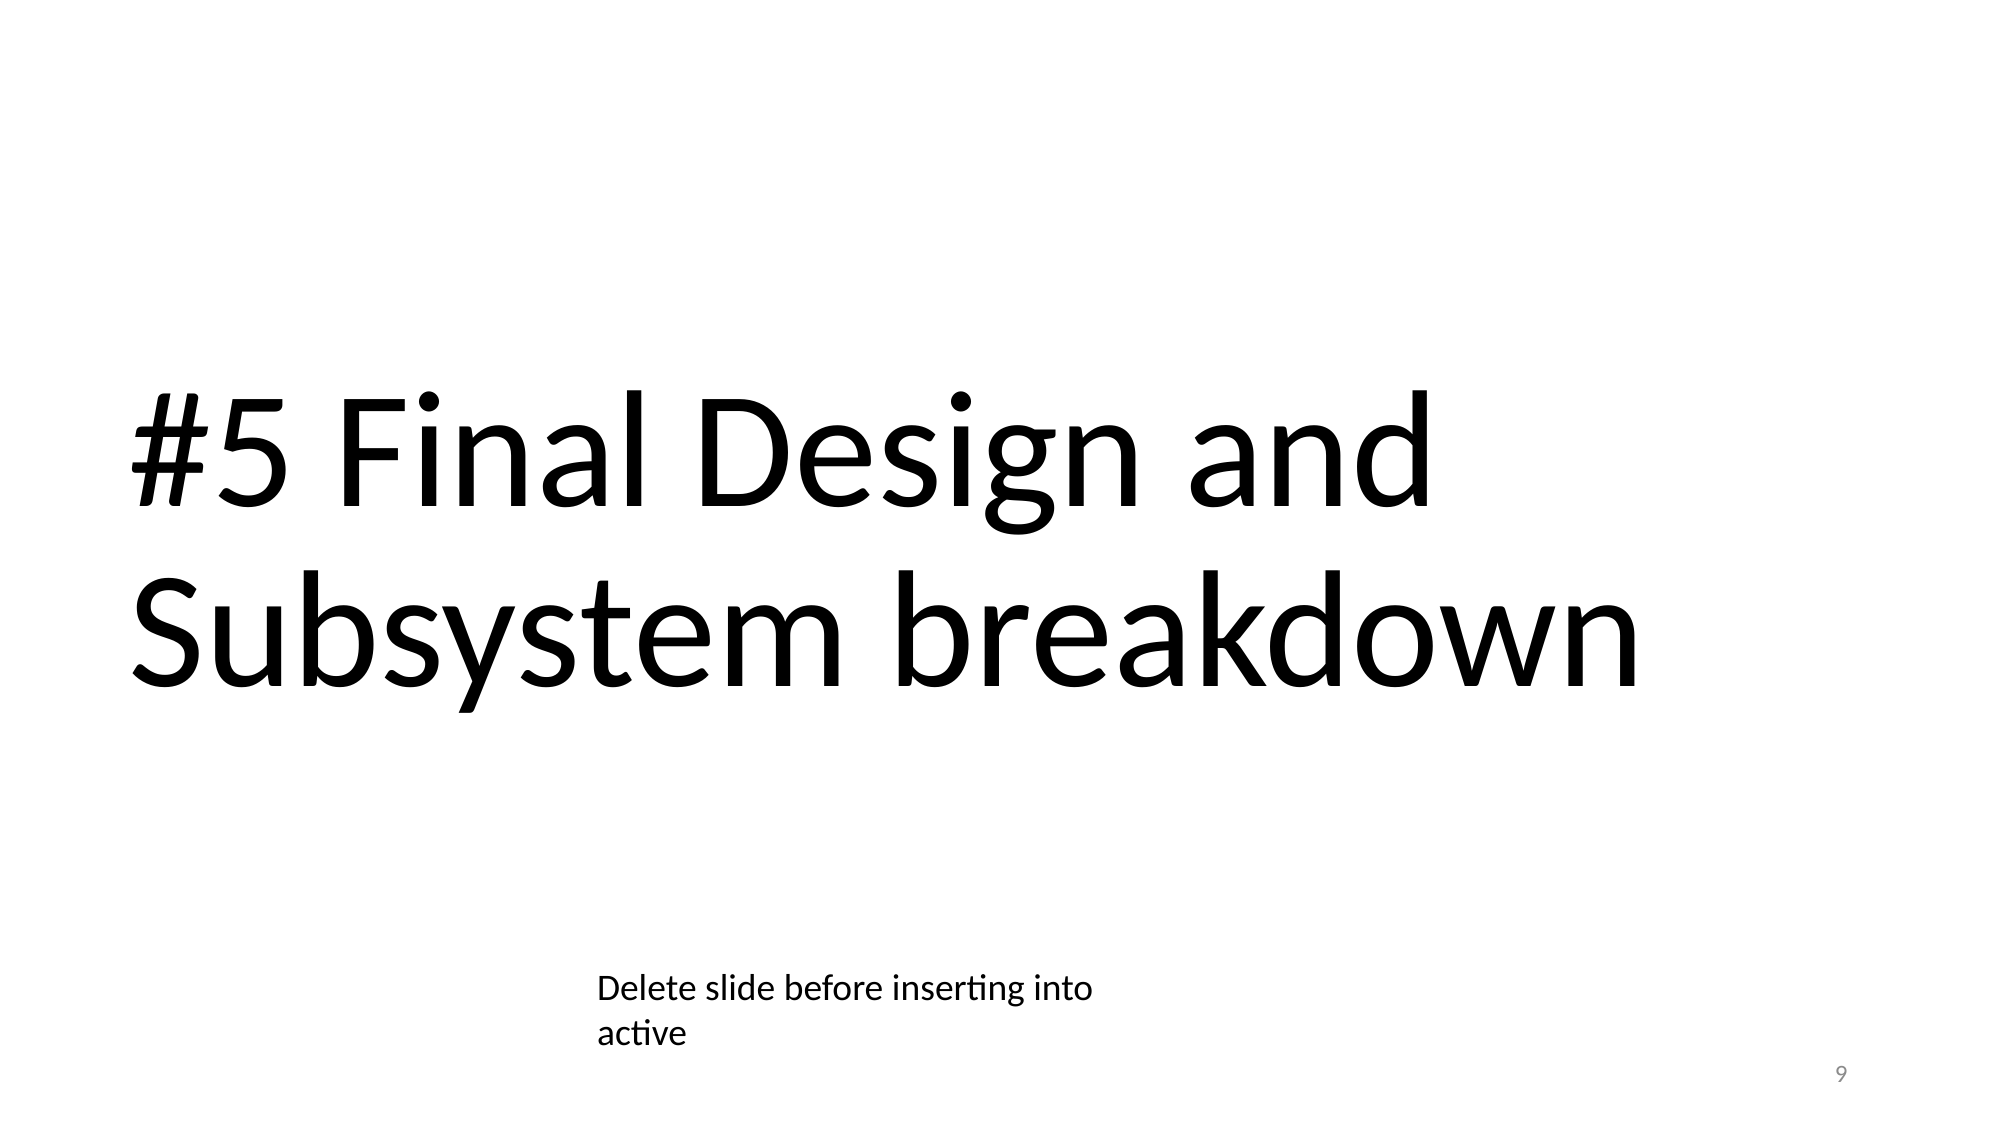

# #5 Final Design and Subsystem breakdown
Delete slide before inserting into active
9